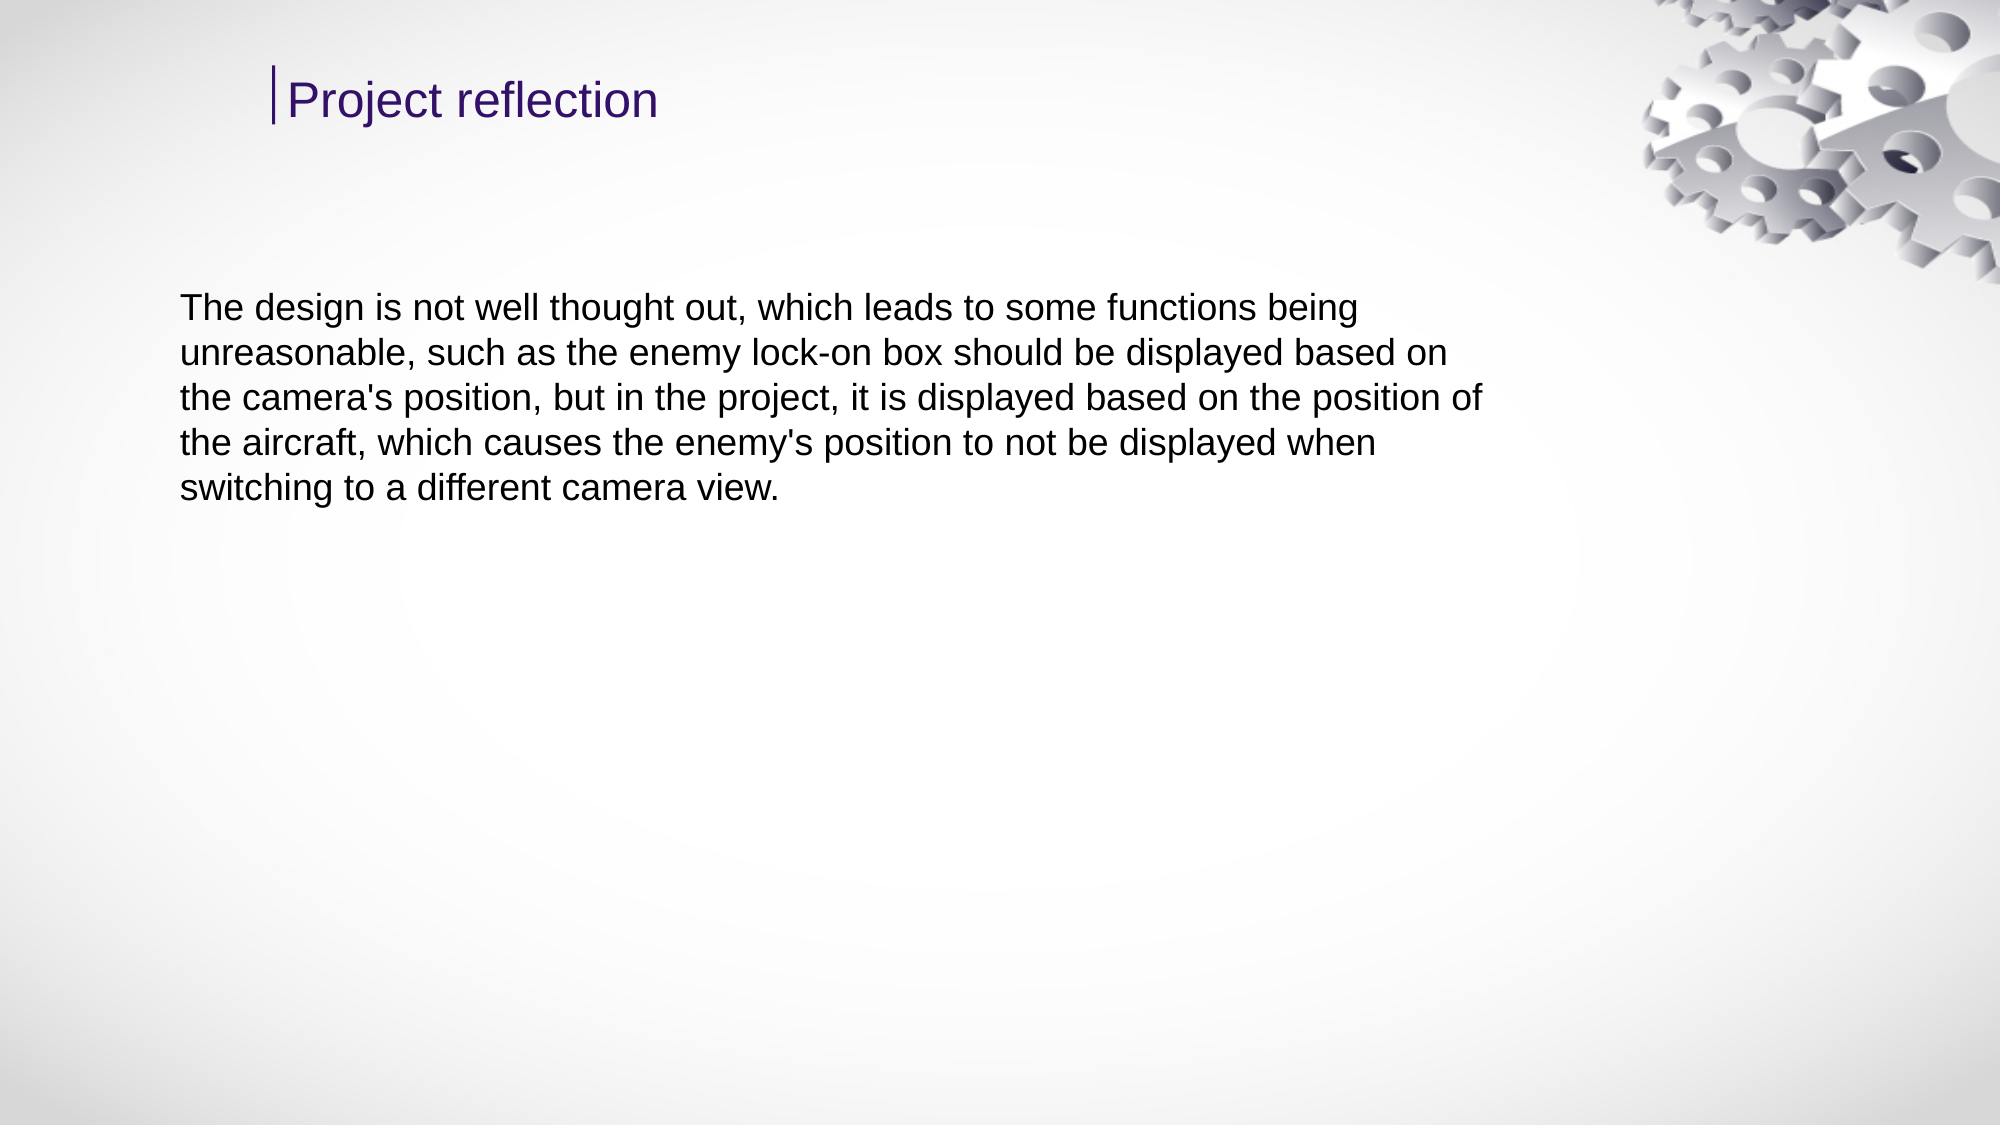

Project reflection

The design is not well thought out, which leads to some functions being unreasonable, such as the enemy lock-on box should be displayed based on the camera's position, but in the project, it is displayed based on the position of the aircraft, which causes the enemy's position to not be displayed when switching to a different camera view.